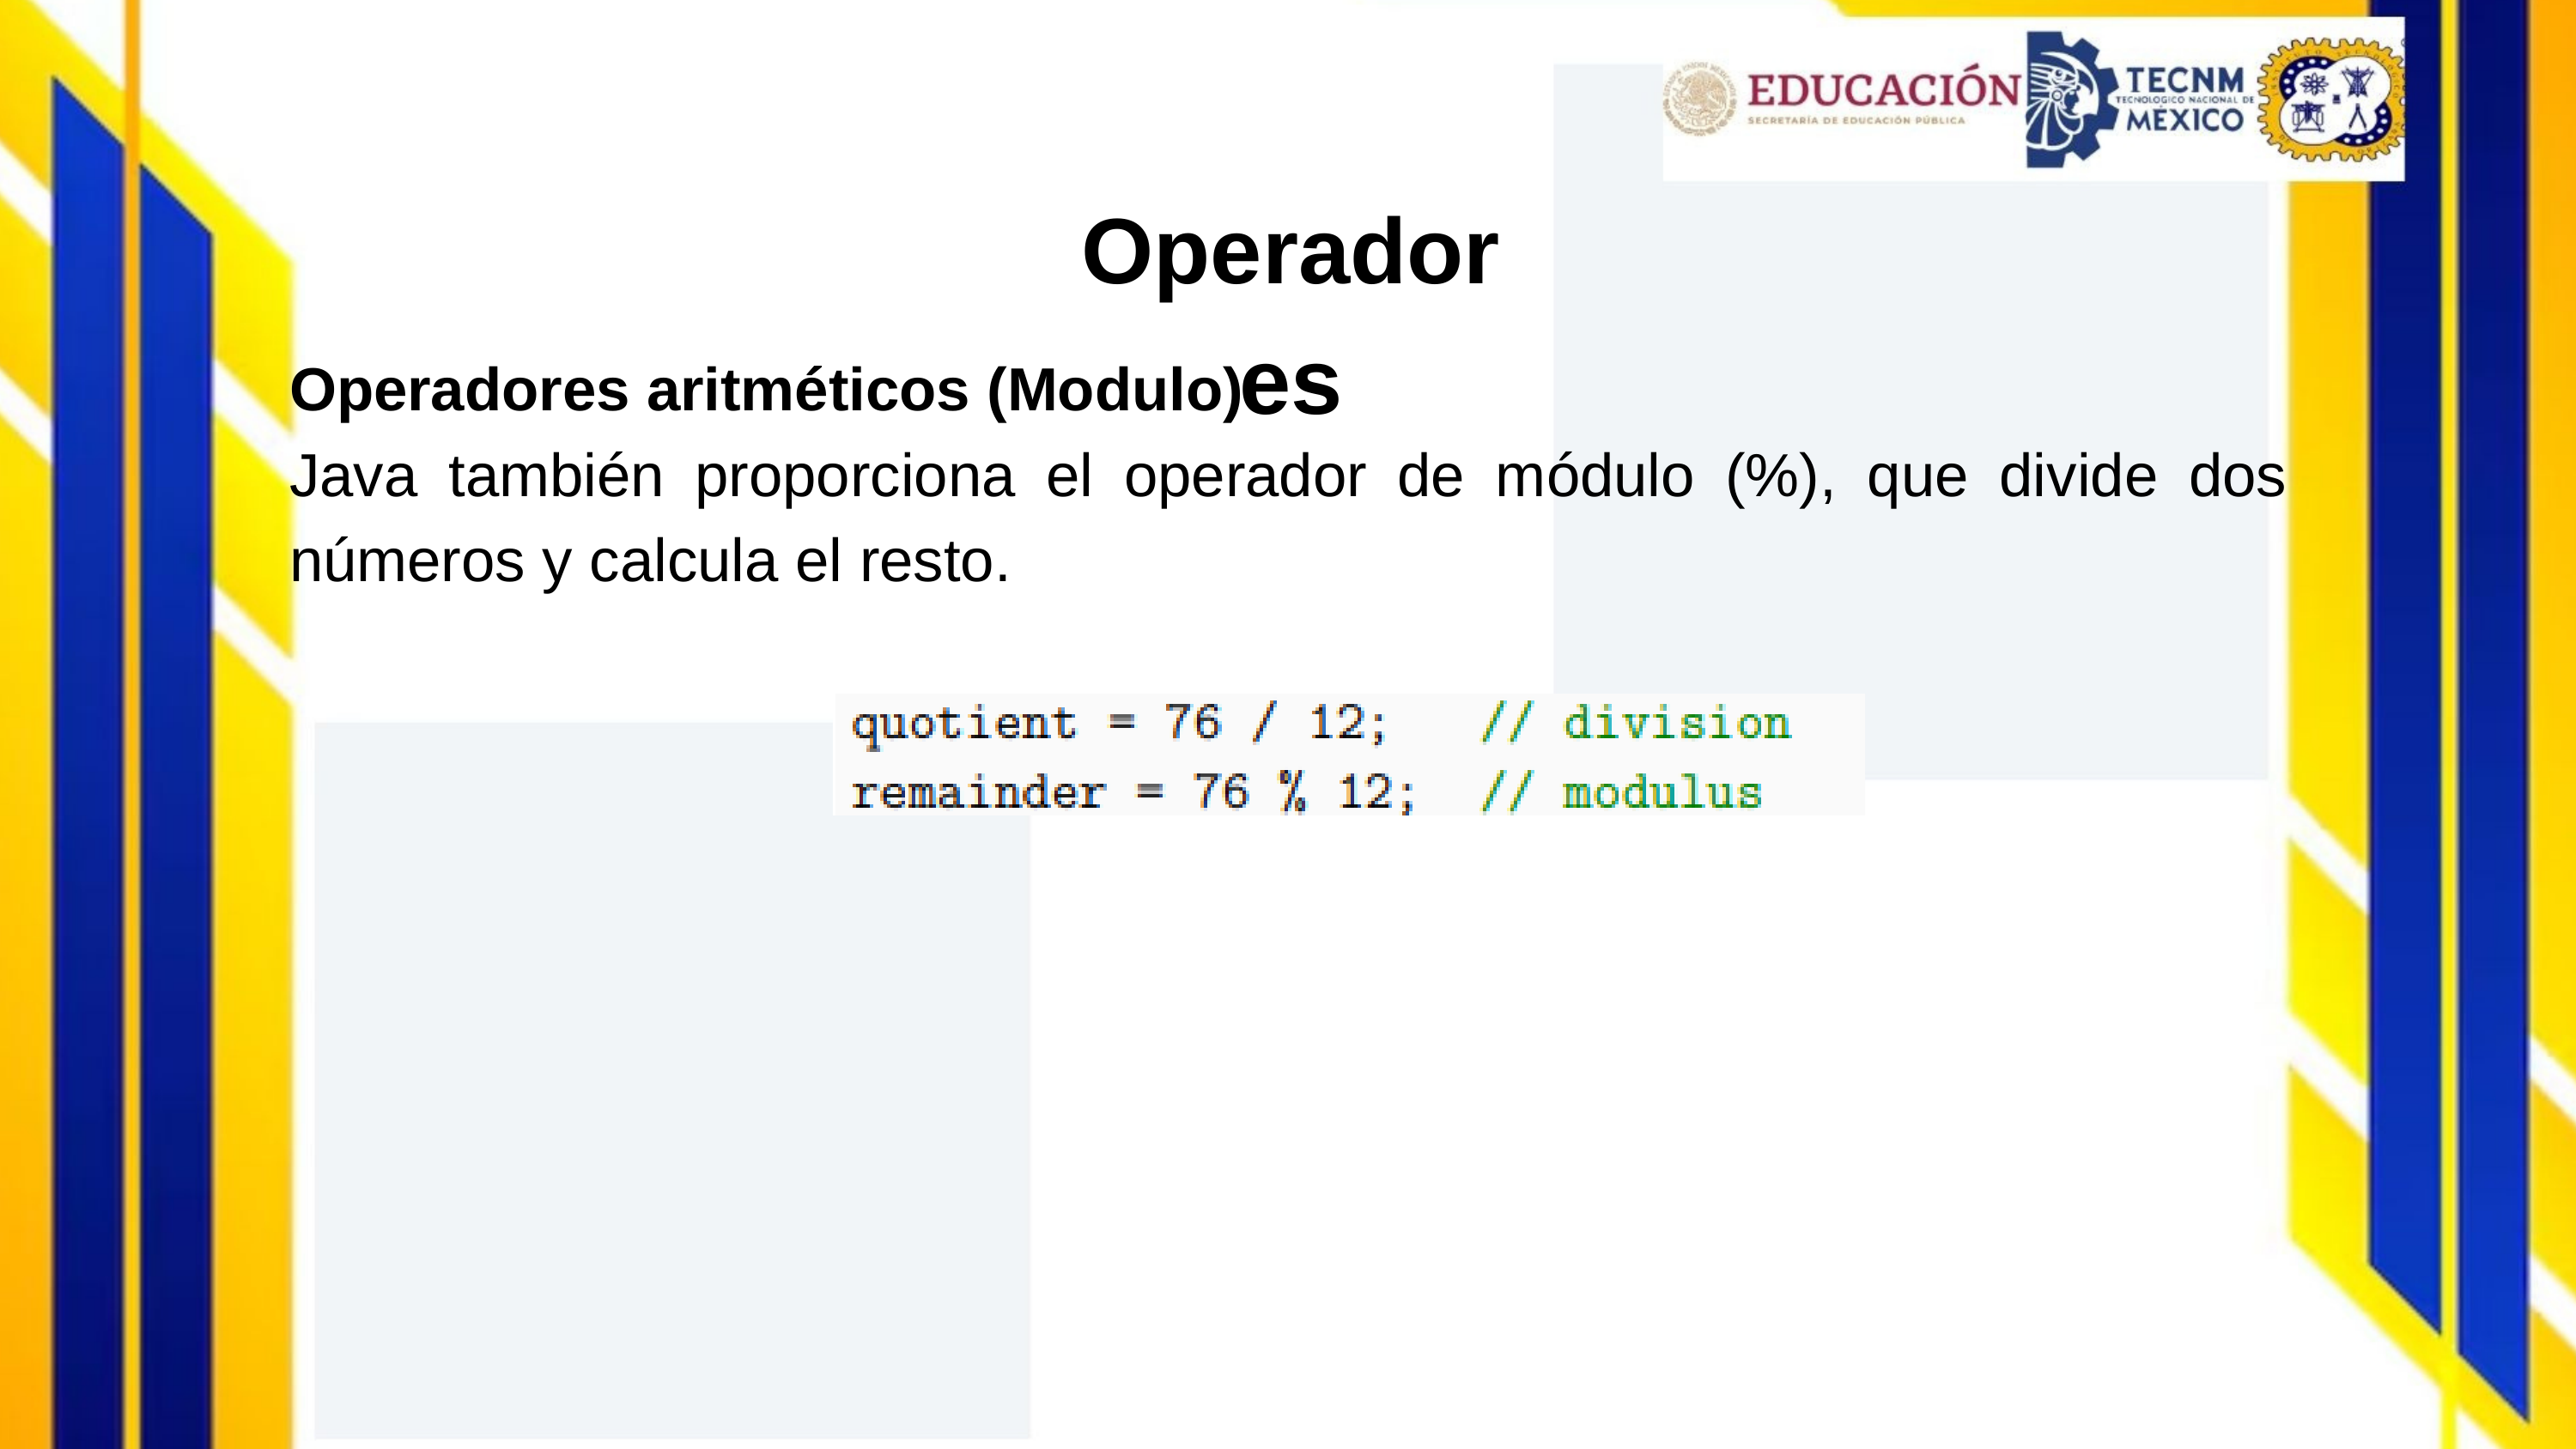

Operadores
Operadores aritméticos (Modulo)
Java también proporciona el operador de módulo (%), que divide dos números y calcula el resto.